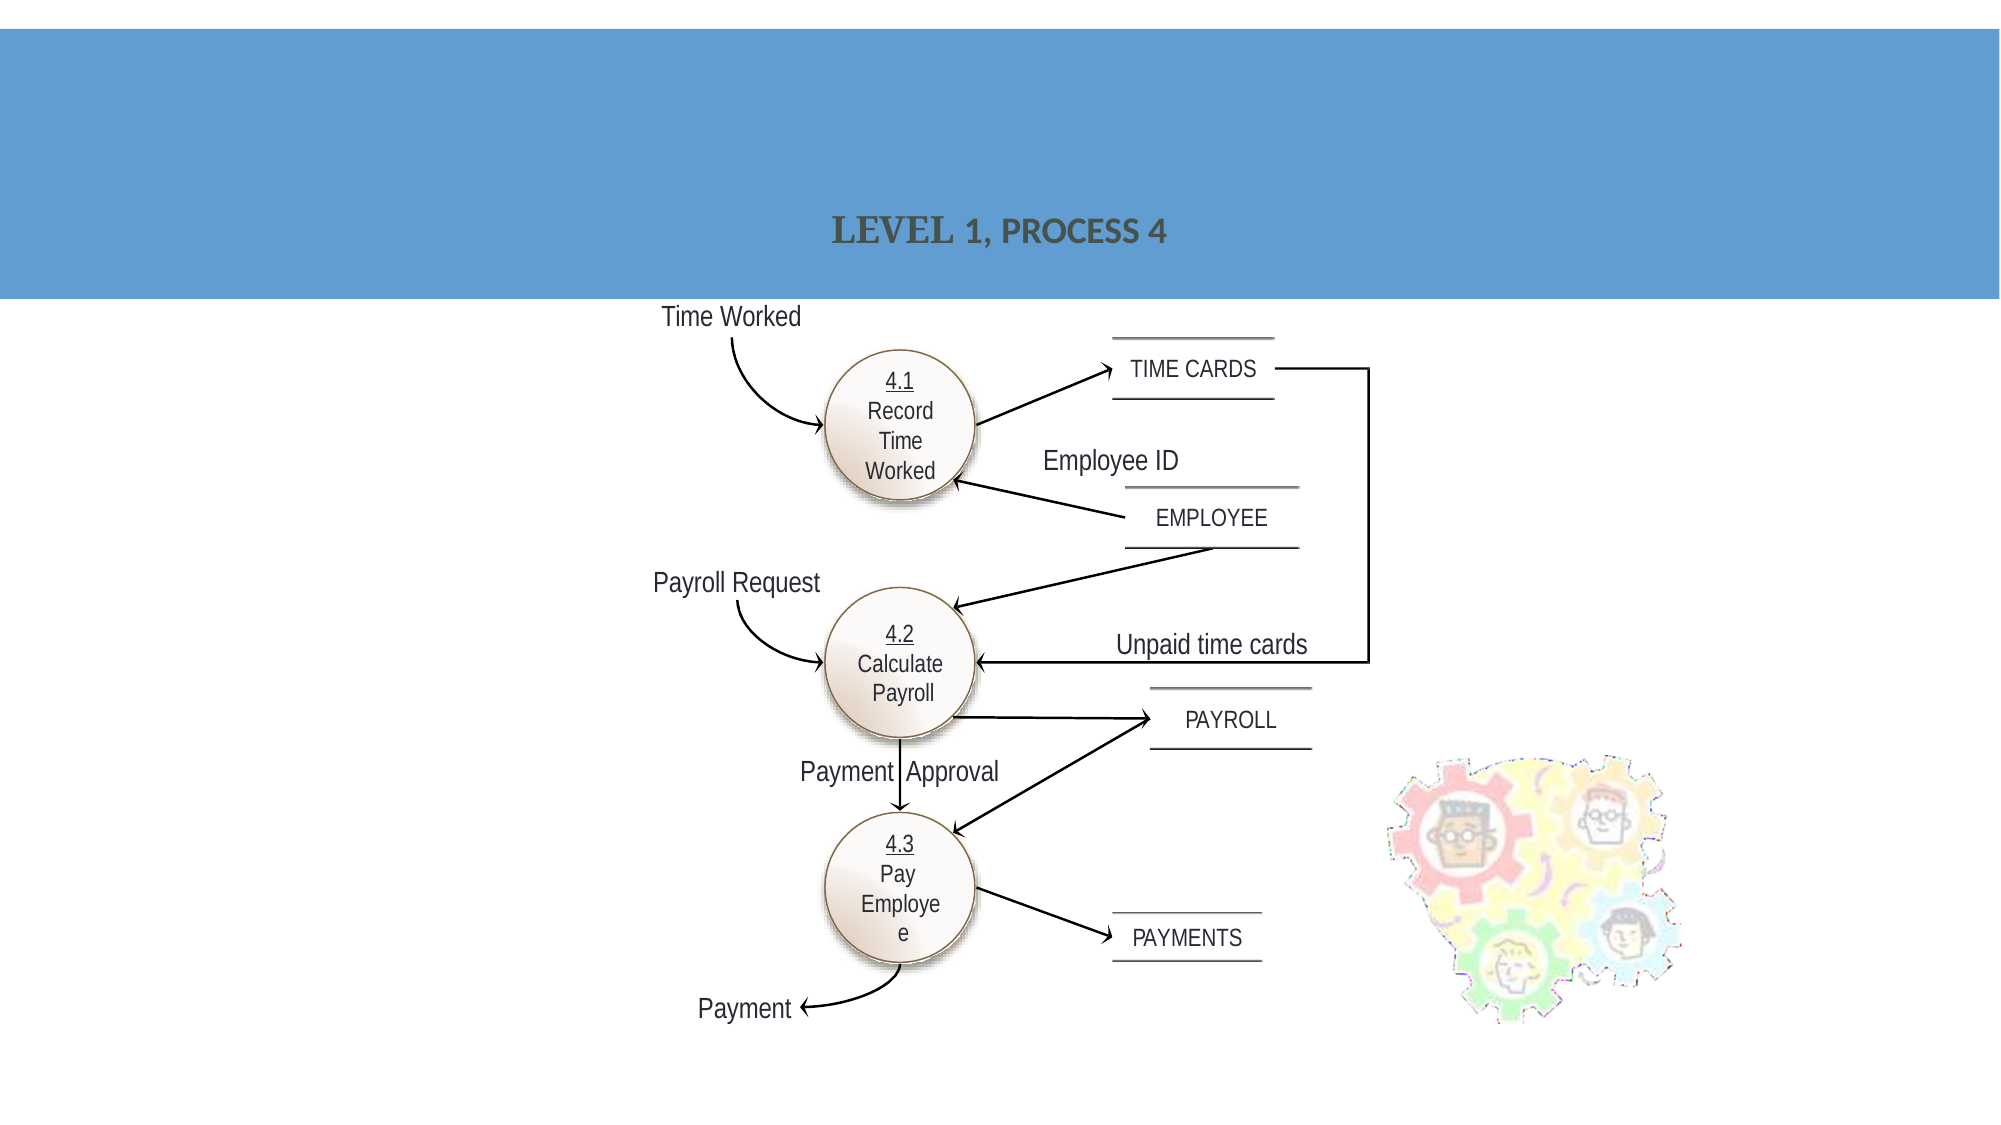

# Level 1, Process 4
Time Worked

TIME CARDS

4.1
Record  Time  Worked

Employee ID
EMPLOYEE

Payroll Request

4.2
Calculate  Payroll
Unpaid time cards

PAYROLL

Payment Approval

4.3
Pay  Employe  e

PAYMENTS

Payment